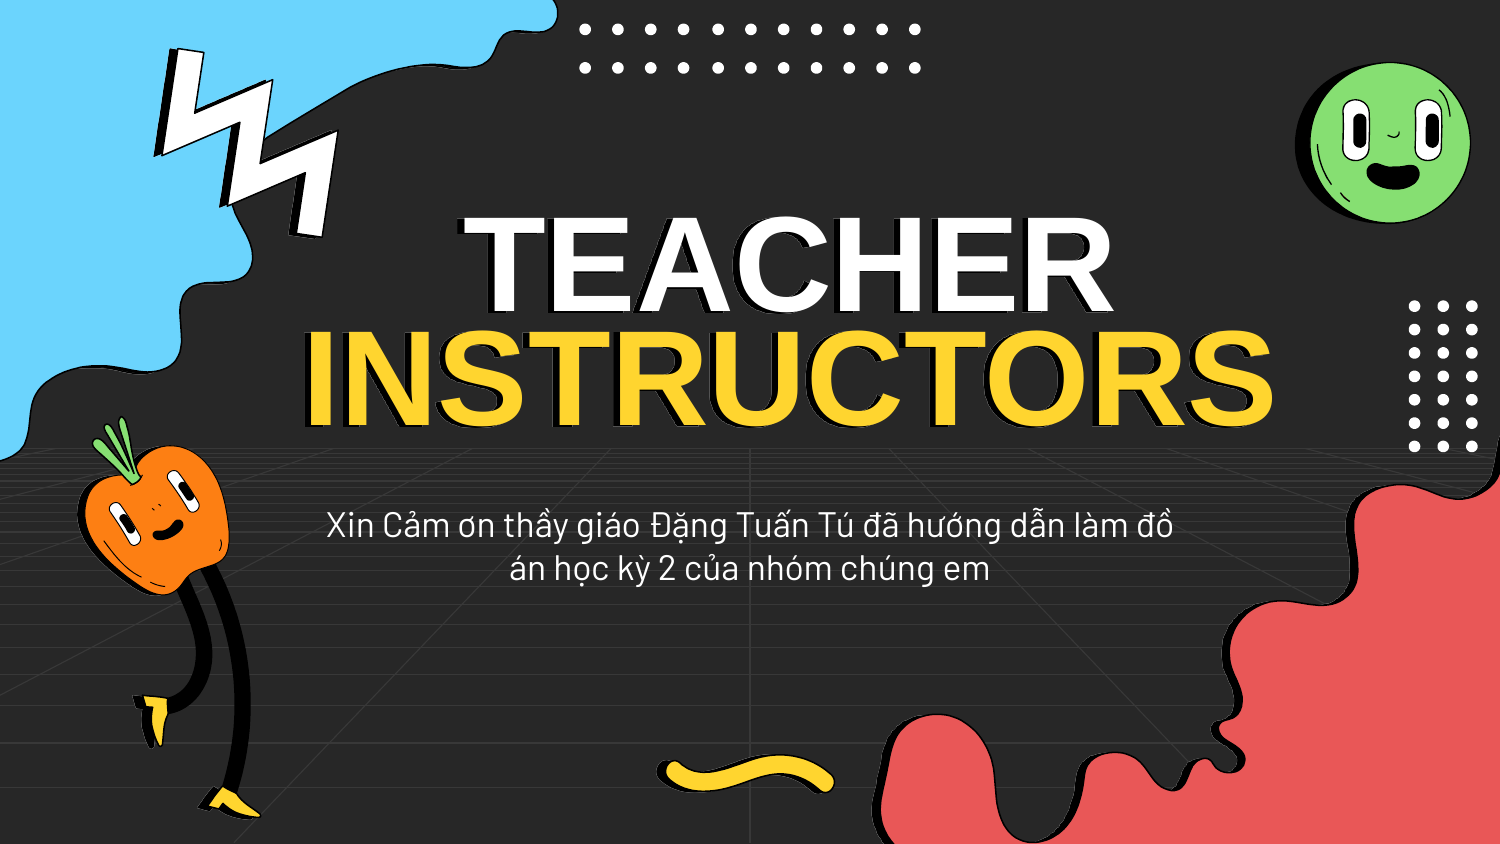

# TEACHER INSTRUCTORS

Xin Cảm ơn thầy giáo Đặng Tuấn Tú đã hướng dẫn làm đồ án học kỳ 2 của nhóm chúng em